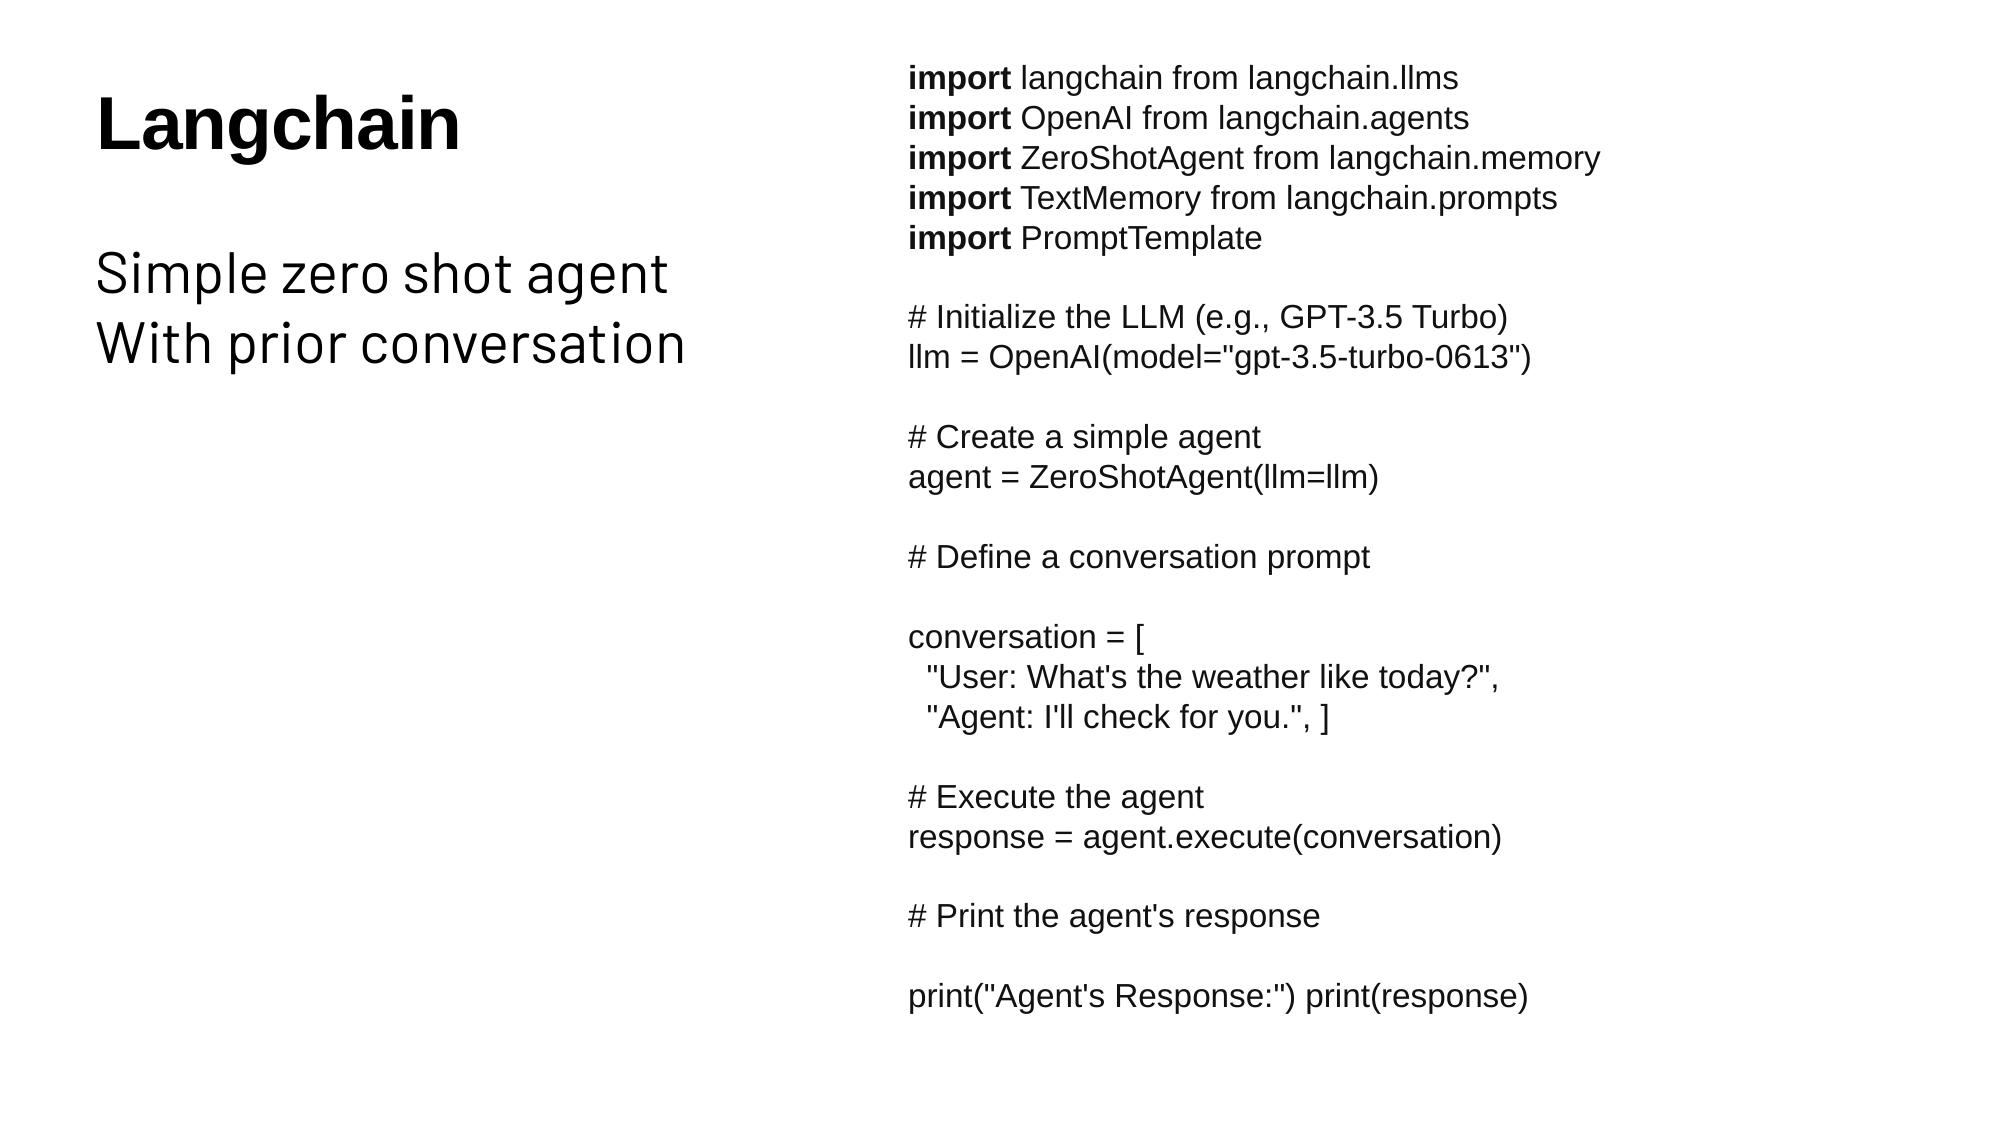

import langchain from langchain.llms
import OpenAI from langchain.agents
import ZeroShotAgent from langchain.memory
import TextMemory from langchain.prompts
import PromptTemplate

# Initialize the LLM (e.g., GPT-3.5 Turbo)
llm = OpenAI(model="gpt-3.5-turbo-0613")

# Create a simple agent
agent = ZeroShotAgent(llm=llm)

# Define a conversation prompt

conversation = [
  "User: What's the weather like today?",
  "Agent: I'll check for you.", ]

# Execute the agent
response = agent.execute(conversation)

# Print the agent's response

print("Agent's Response:") print(response)
# Langchain
Simple zero shot agent
With prior conversation